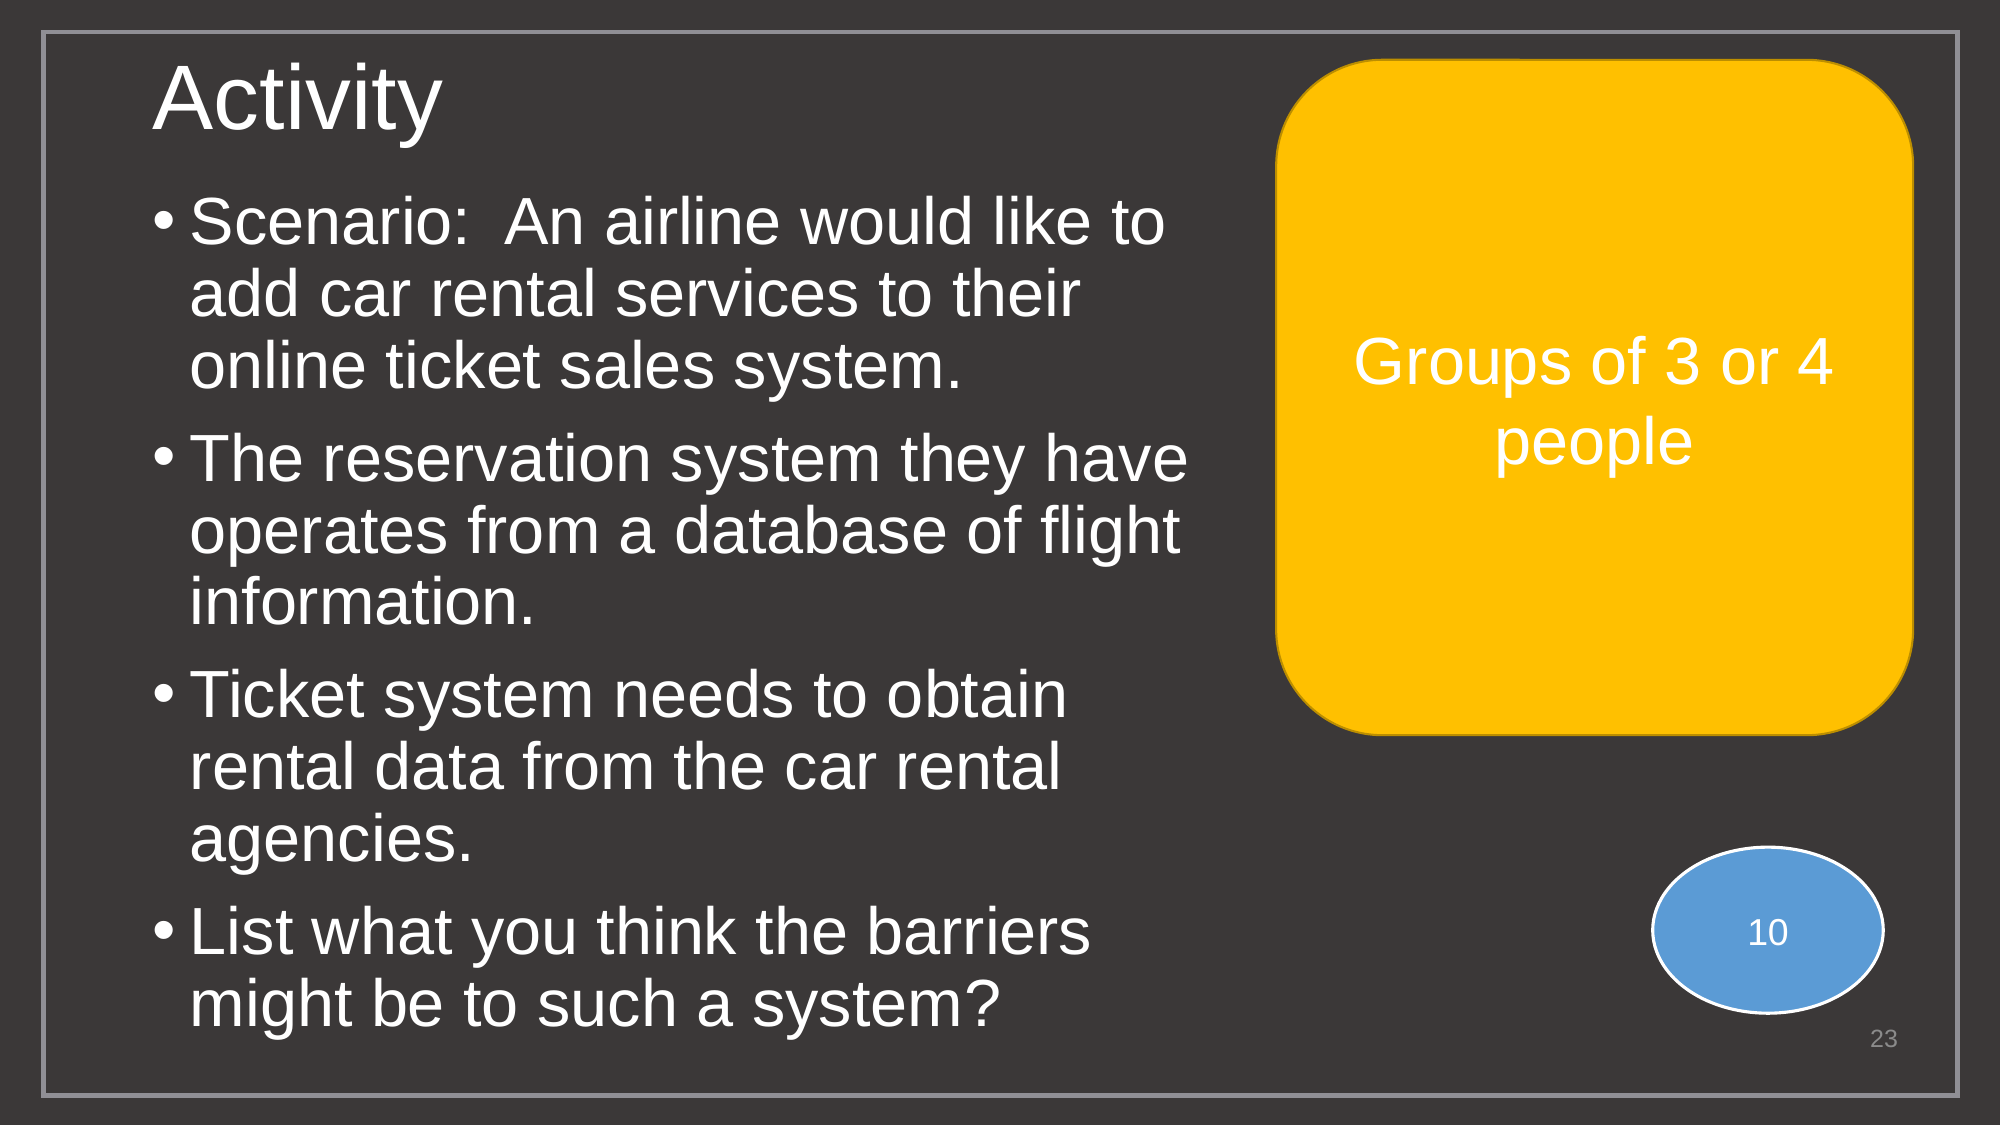

# Activity
Groups of 3 or 4 people
Scenario:  An airline would like to add car rental services to their online ticket sales system.
The reservation system they have operates from a database of flight information.
Ticket system needs to obtain rental data from the car rental agencies.
List what you think the barriers might be to such a system?
10
23